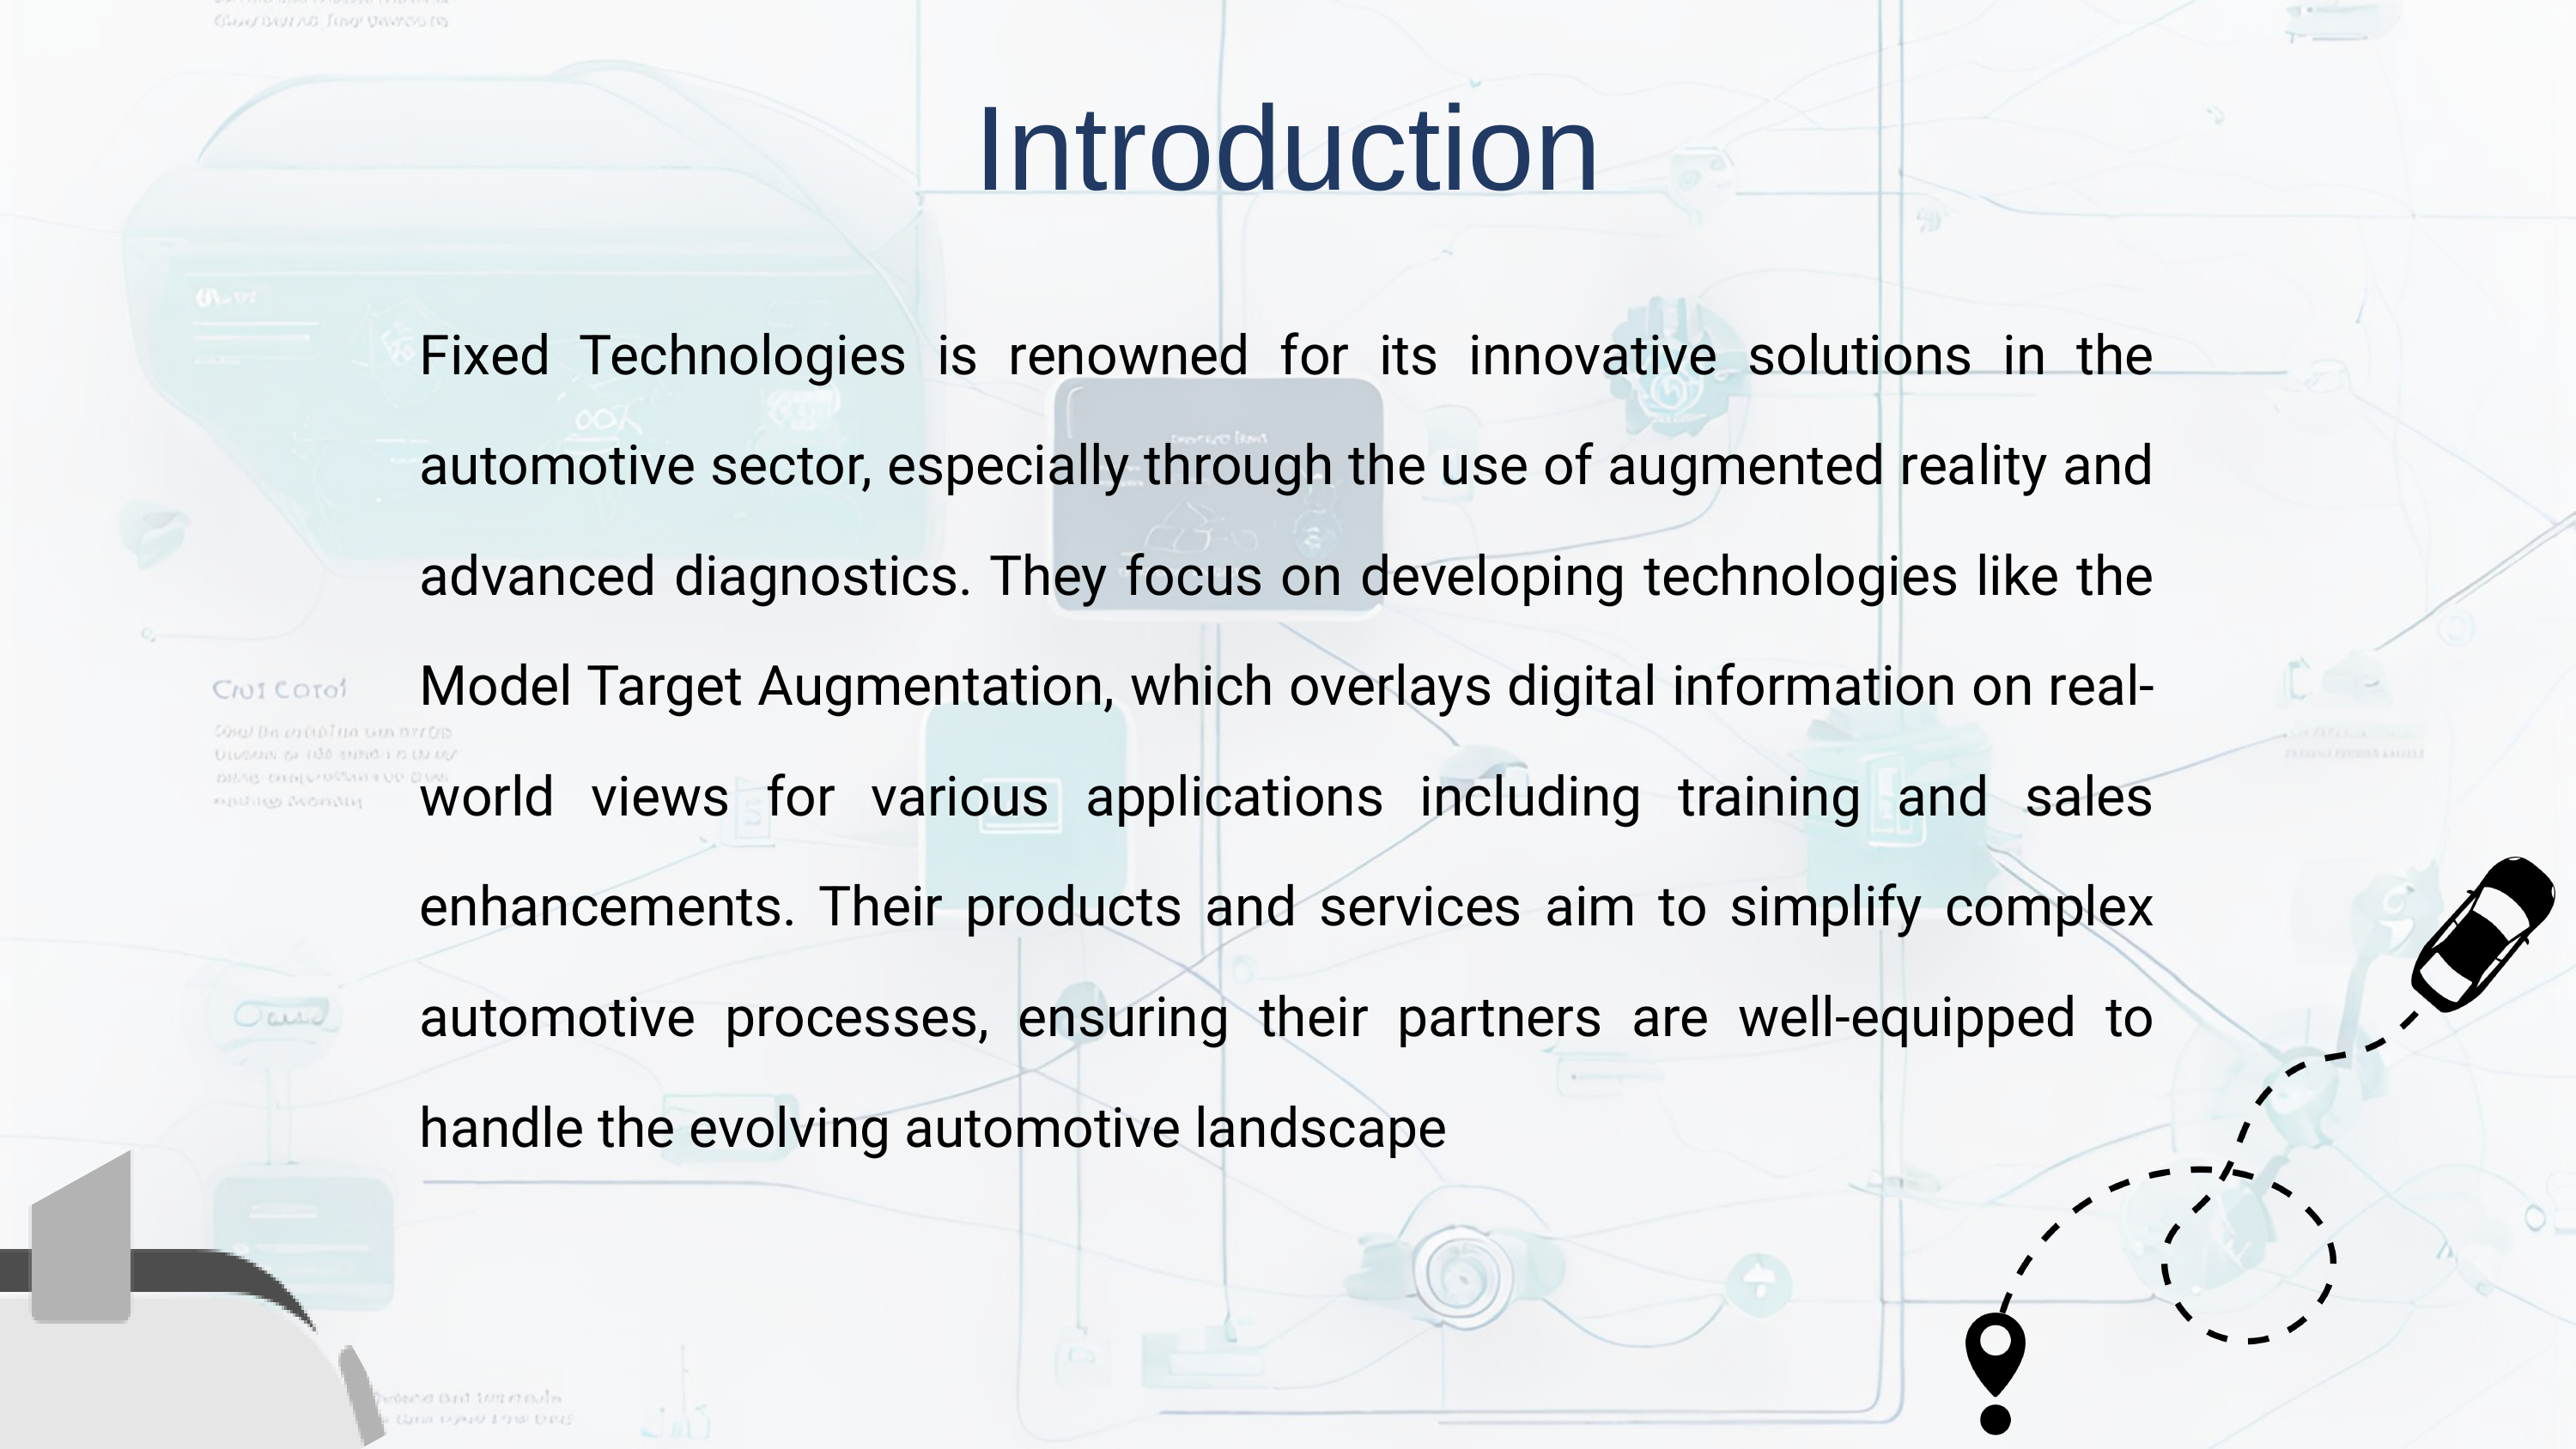

Introduction
Fixed Technologies is renowned for its innovative solutions in the automotive sector, especially through the use of augmented reality and advanced diagnostics. They focus on developing technologies like the Model Target Augmentation, which overlays digital information on real-world views for various applications including training and sales enhancements. Their products and services aim to simplify complex automotive processes, ensuring their partners are well-equipped to handle the evolving automotive landscape​